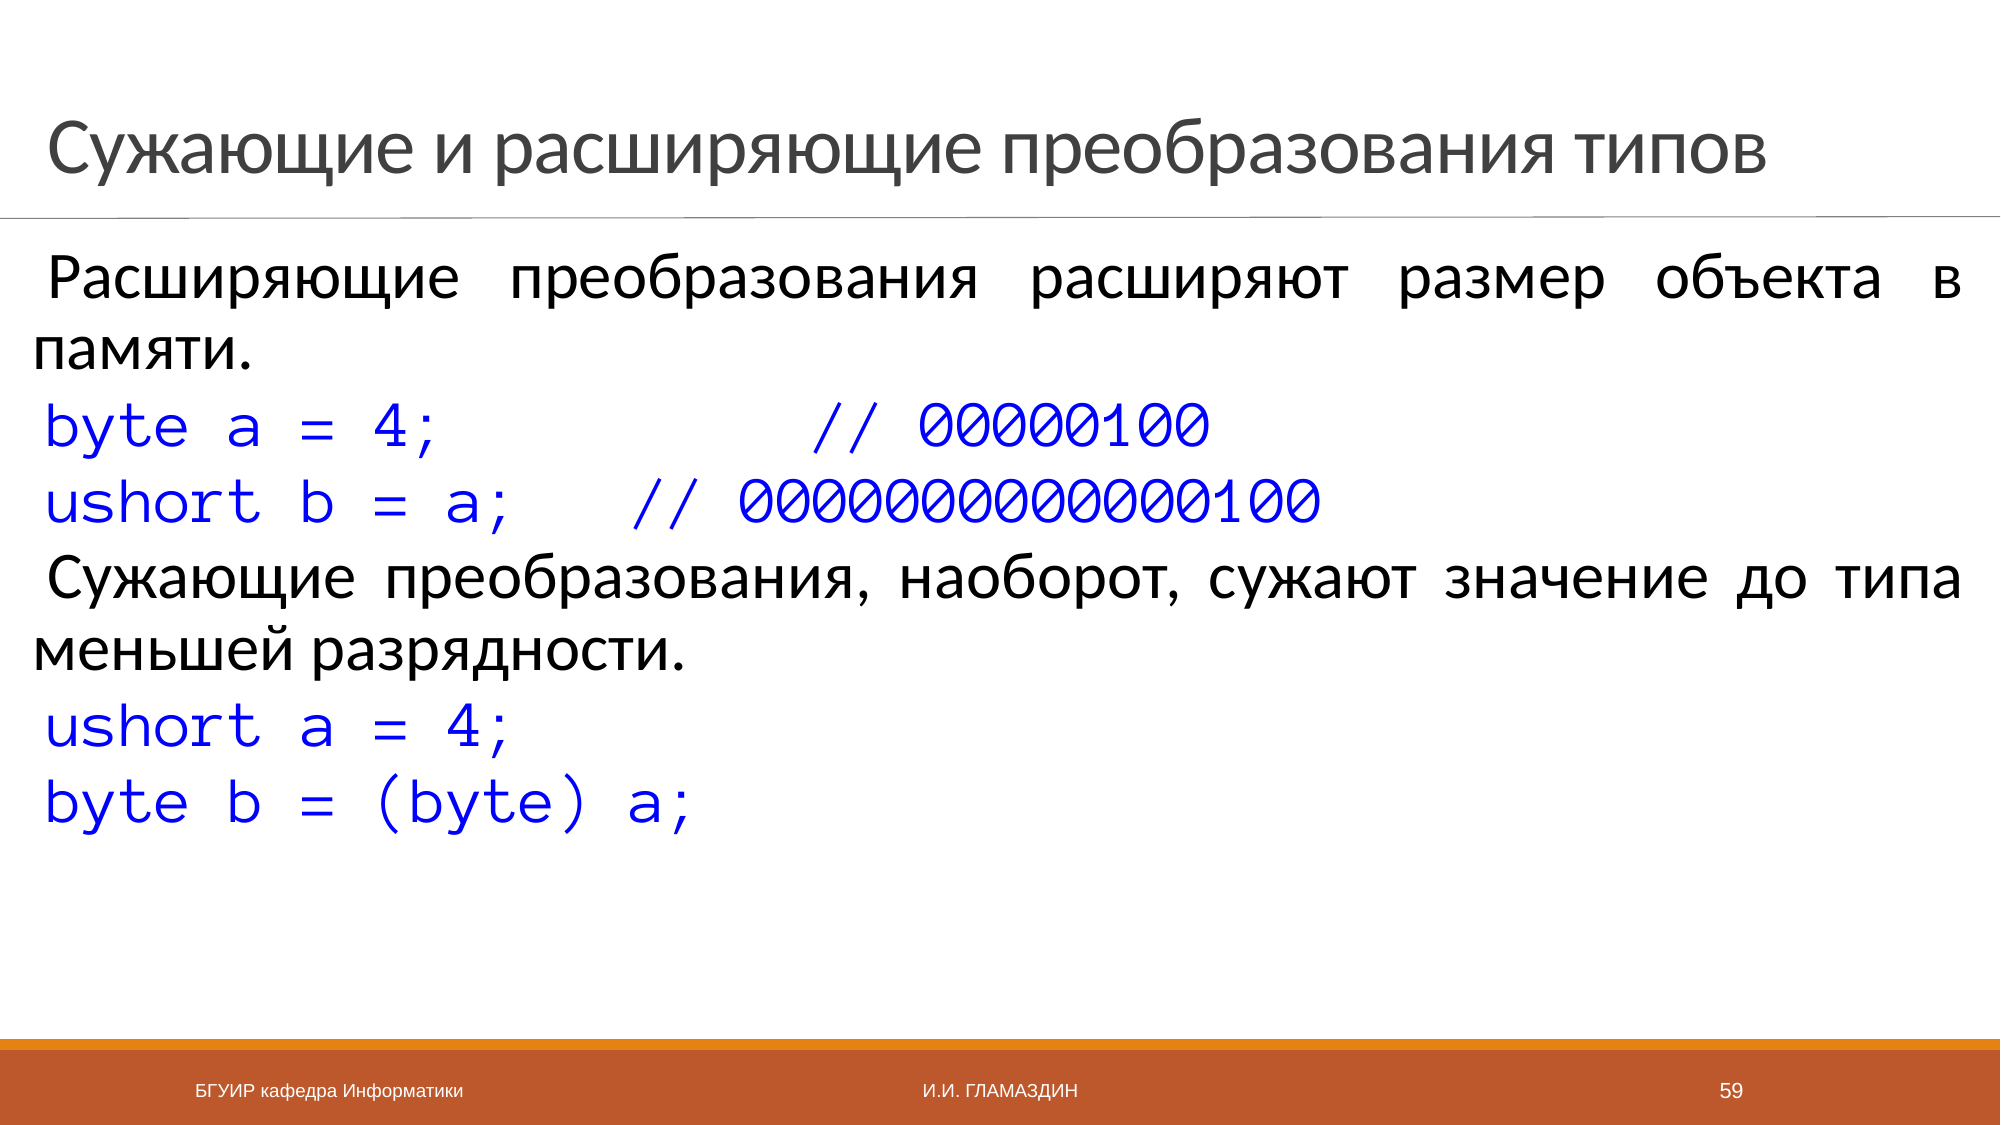

# Сужающие и расширяющие преобразования типов
Расширяющие преобразования расширяют размер объекта в памяти.
byte a = 4;          // 00000100
ushort b = a;   	// 0000000000000100
Сужающие преобразования, наоборот, сужают значение до типа меньшей разрядности.
ushort a = 4;
byte b = (byte) a;
БГУИР кафедра Информатики
И.И. Гламаздин
59